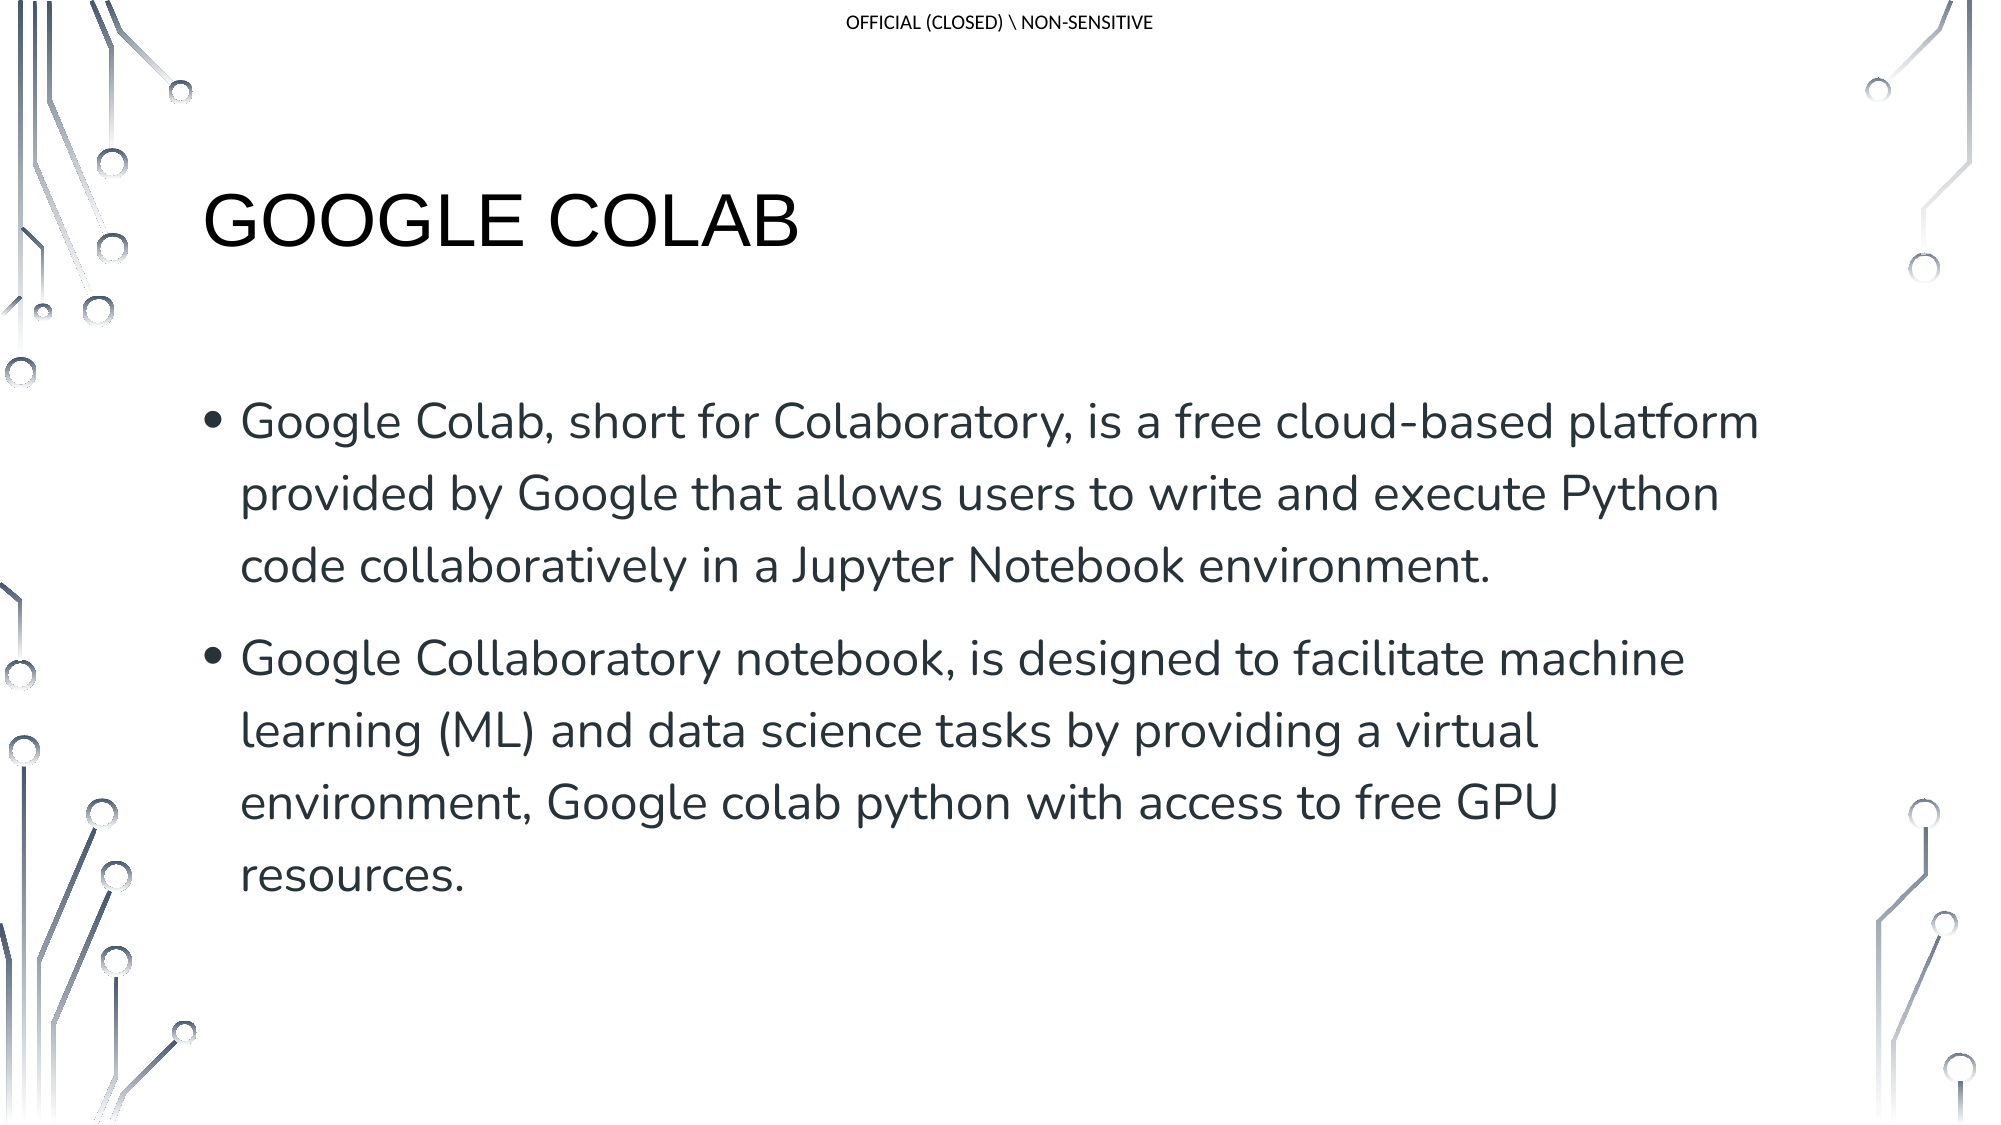

# Google CoLab
Google Colab, short for Colaboratory, is a free cloud-based platform provided by Google that allows users to write and execute Python code collaboratively in a Jupyter Notebook environment.
Google Collaboratory notebook, is designed to facilitate machine learning (ML) and data science tasks by providing a virtual environment, Google colab python with access to free GPU resources.